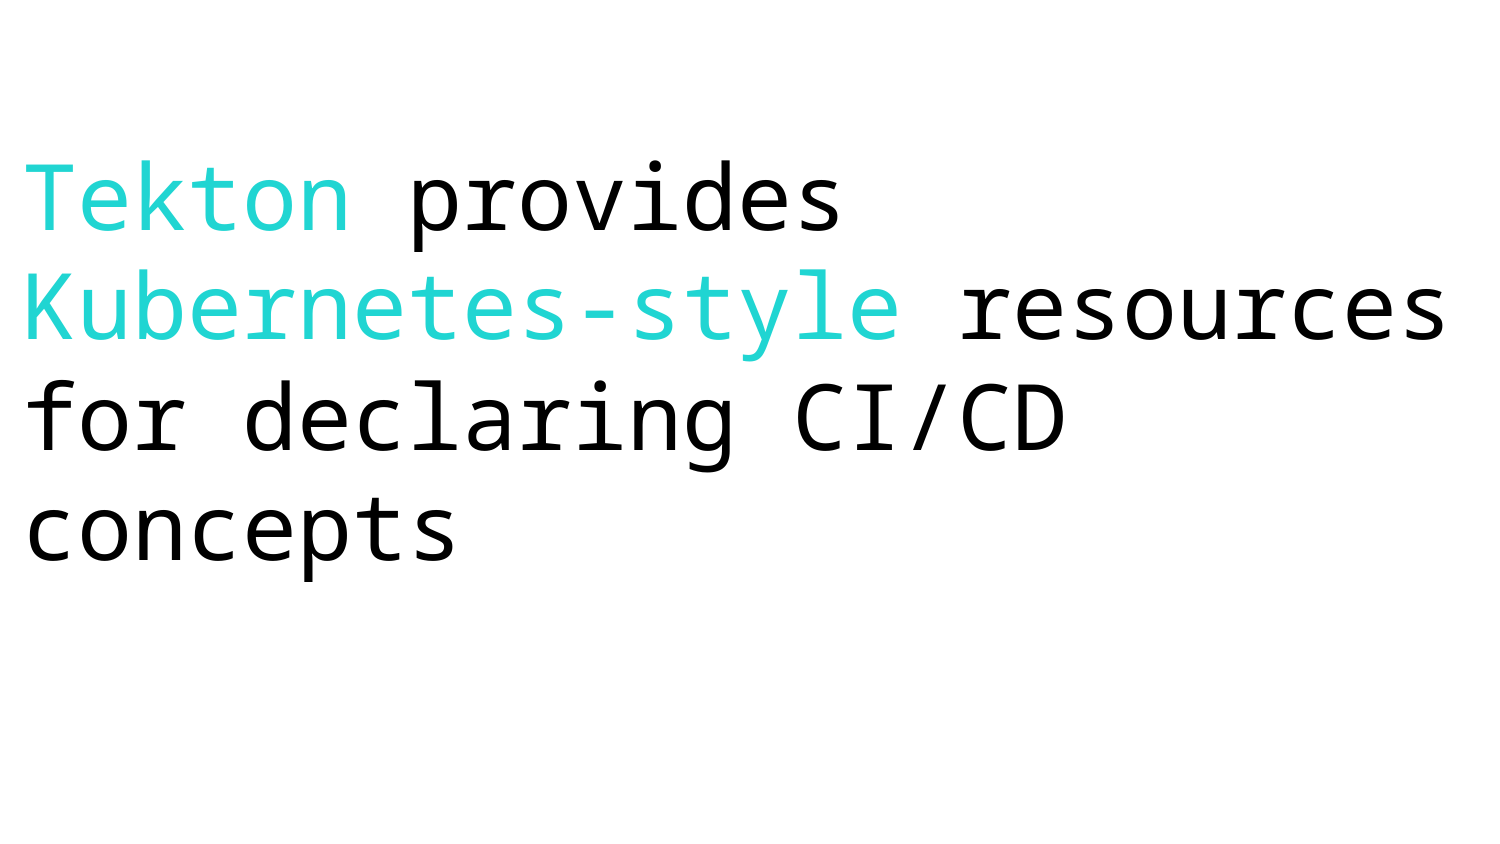

# Tekton provides Kubernetes-style resources for declaring CI/CD concepts